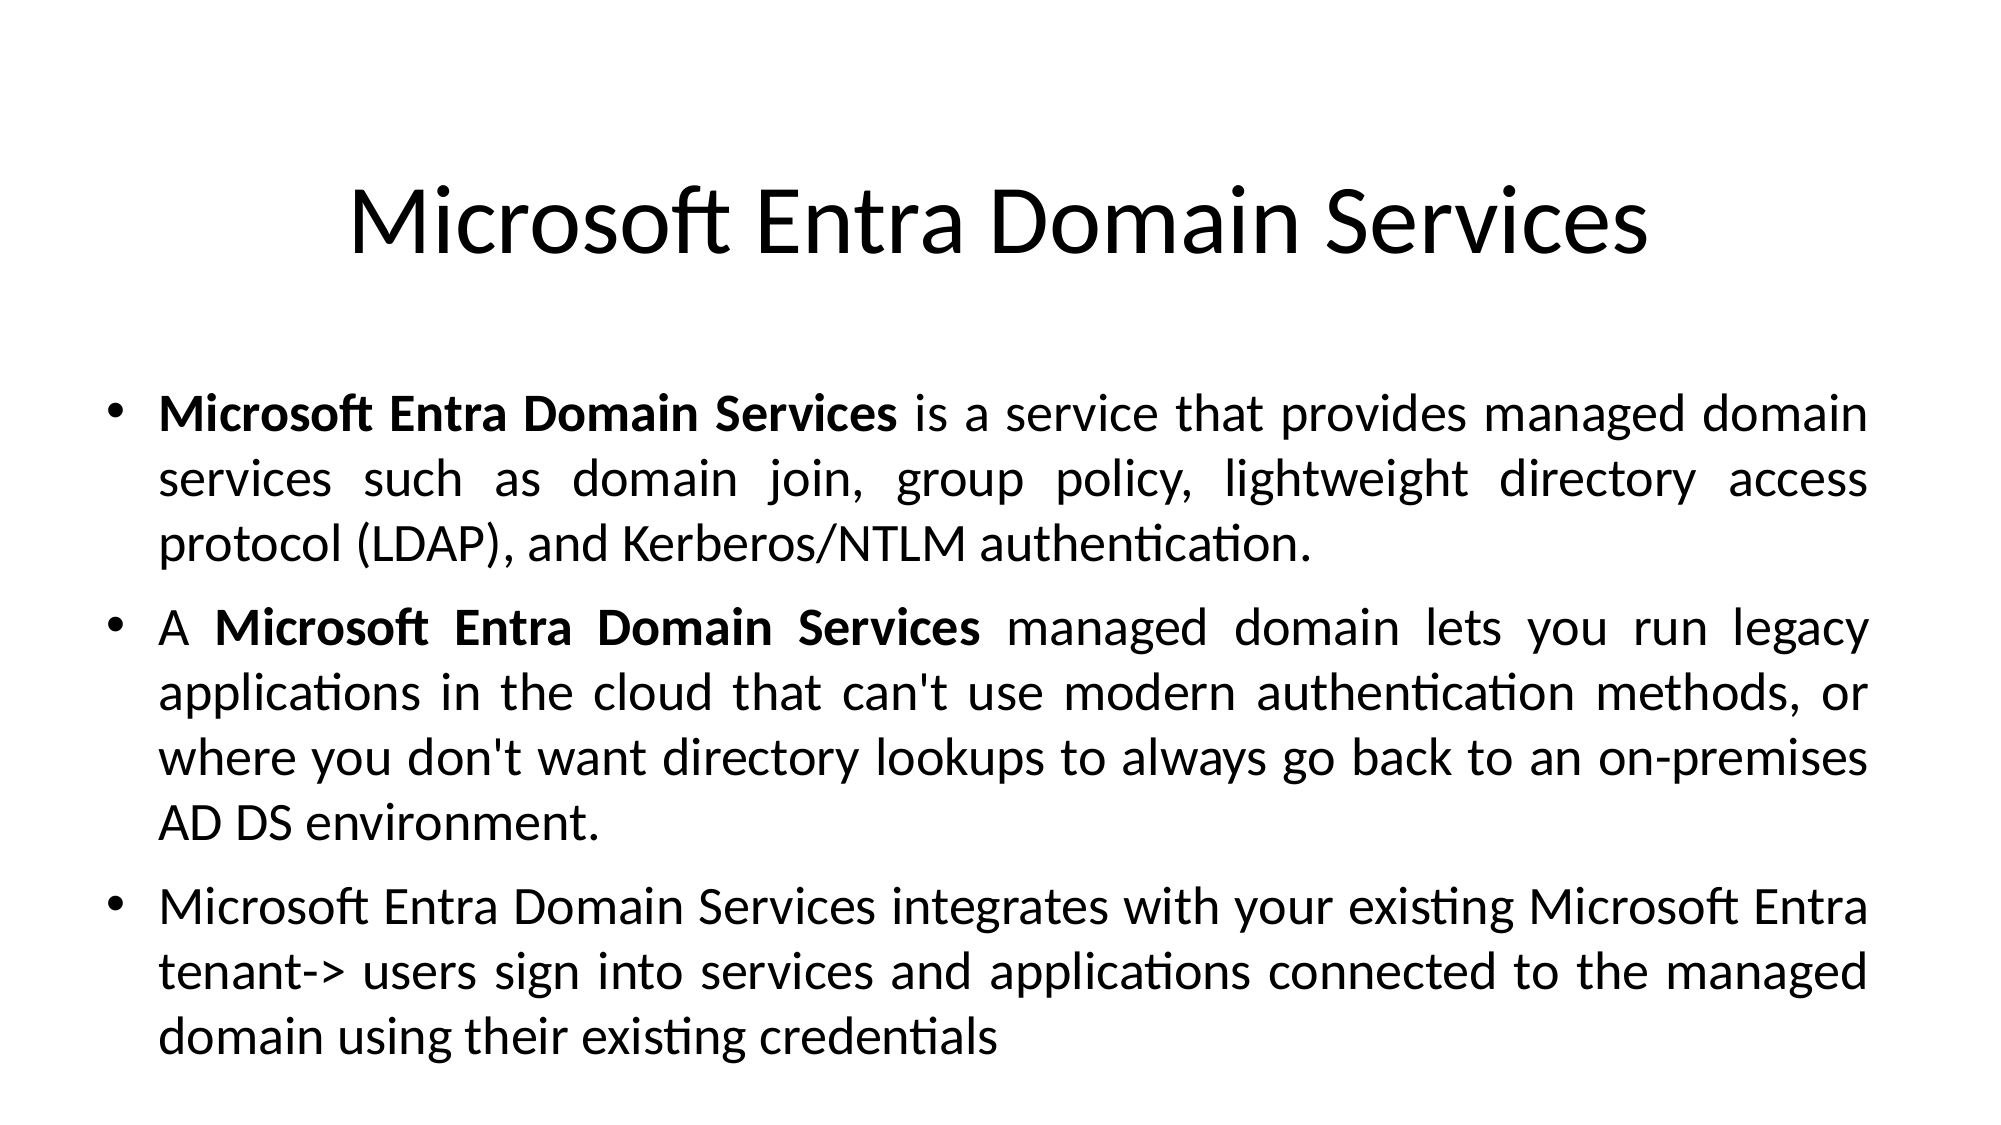

# Microsoft Entra Domain Services
Microsoft Entra Domain Services is a service that provides managed domain services such as domain join, group policy, lightweight directory access protocol (LDAP), and Kerberos/NTLM authentication.
A Microsoft Entra Domain Services managed domain lets you run legacy applications in the cloud that can't use modern authentication methods, or where you don't want directory lookups to always go back to an on-premises AD DS environment.
Microsoft Entra Domain Services integrates with your existing Microsoft Entra tenant-> users sign into services and applications connected to the managed domain using their existing credentials